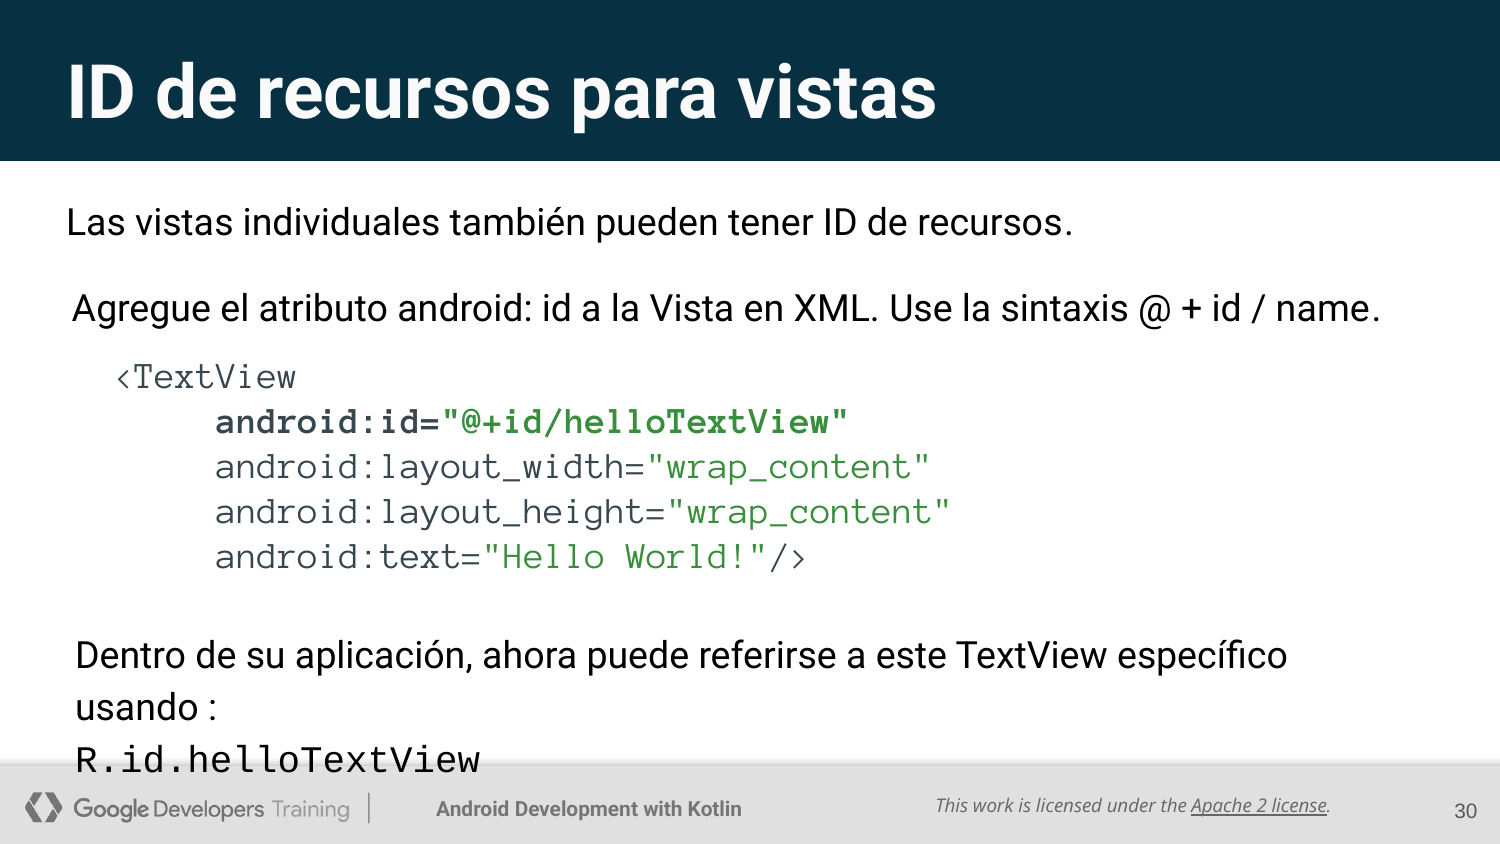

# ID de recursos para vistas
Las vistas individuales también pueden tener ID de recursos.
Agregue el atributo android: id a la Vista en XML. Use la sintaxis @ + id / name.
  <TextView
       android:id="@+id/helloTextView"
       android:layout_width="wrap_content"
       android:layout_height="wrap_content"
       android:text="Hello World!"/>

Dentro de su aplicación, ahora puede referirse a este TextView específico usando :
R.id.helloTextView
30